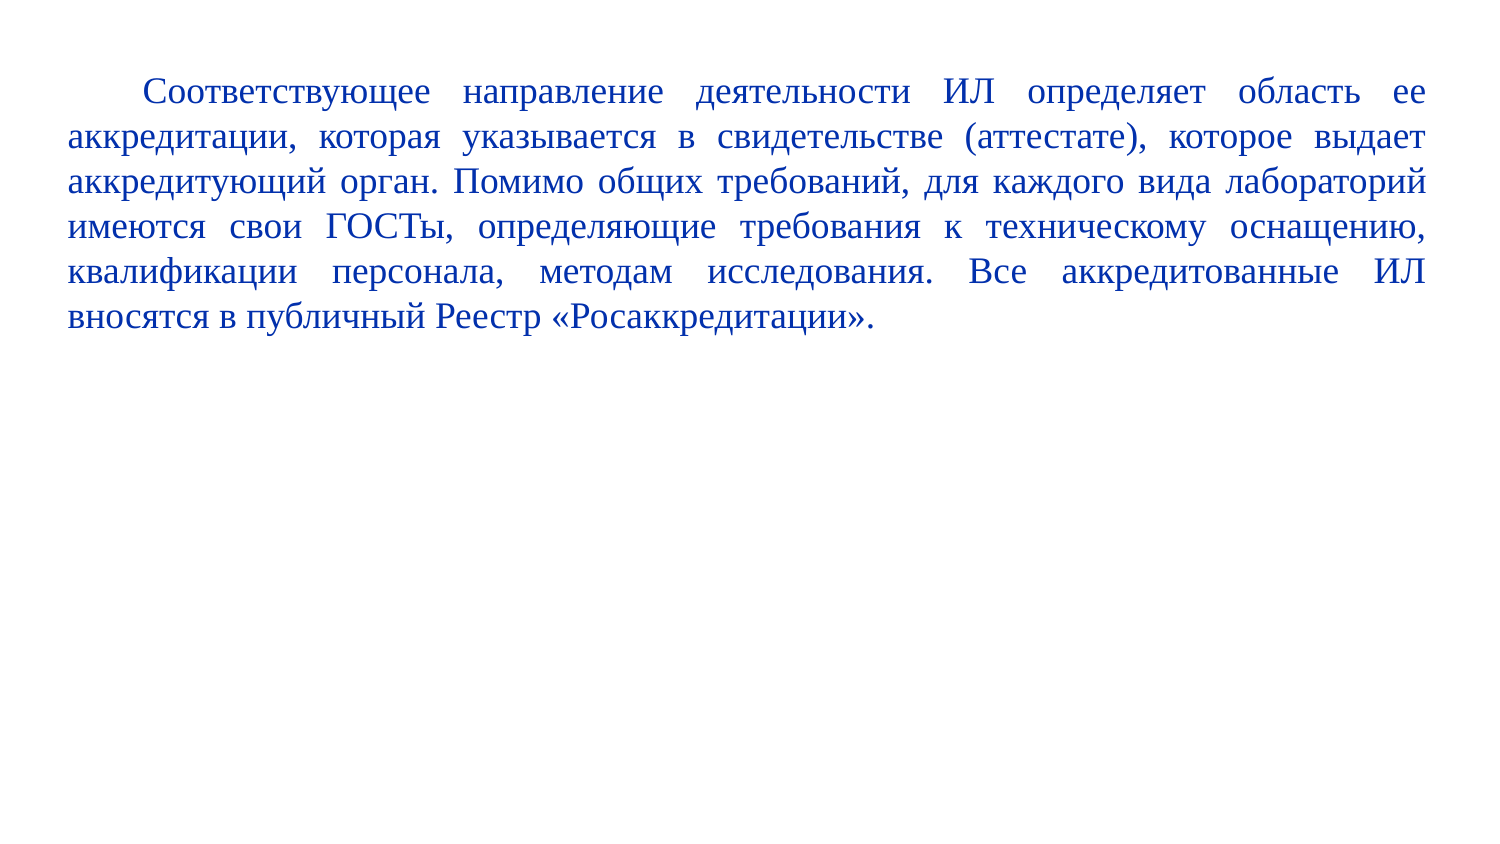

Соответствующее направление деятельности ИЛ определяет область ее аккредитации, которая указывается в свидетельстве (аттестате), которое выдает аккредитующий орган. Помимо общих требований, для каждого вида лабораторий имеются свои ГОСТы, определяющие требования к техническому оснащению, квалификации персонала, методам исследования. Все аккредитованные ИЛ вносятся в публичный Реестр «Росаккредитации».